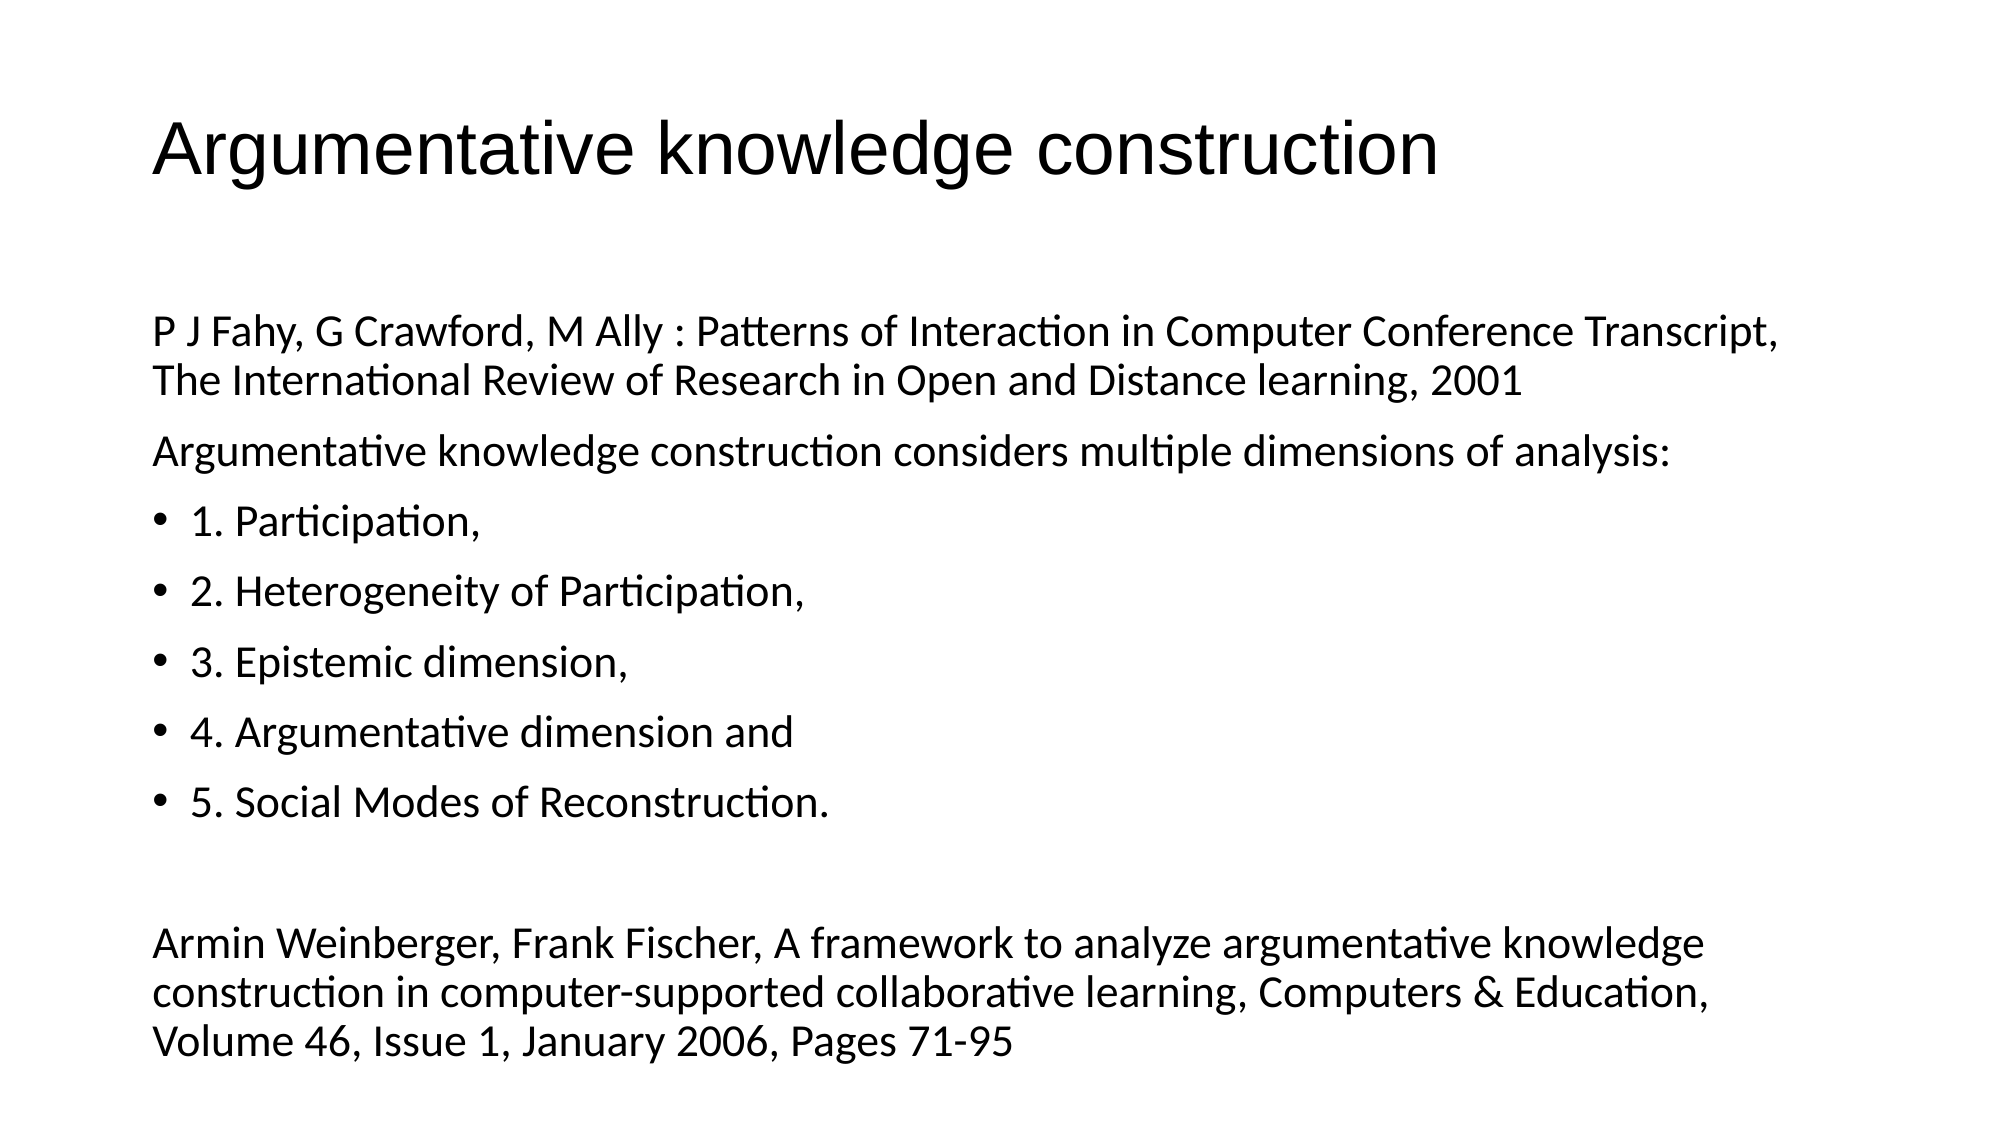

# Argumentative knowledge construction
P J Fahy, G Crawford, M Ally : Patterns of Interaction in Computer Conference Transcript, The International Review of Research in Open and Distance learning, 2001
Argumentative knowledge construction considers multiple dimensions of analysis:
1. Participation,
2. Heterogeneity of Participation,
3. Epistemic dimension,
4. Argumentative dimension and
5. Social Modes of Reconstruction.

Armin Weinberger, Frank Fischer, A framework to analyze argumentative knowledge construction in computer-supported collaborative learning, Computers & Education, Volume 46, Issue 1, January 2006, Pages 71-95